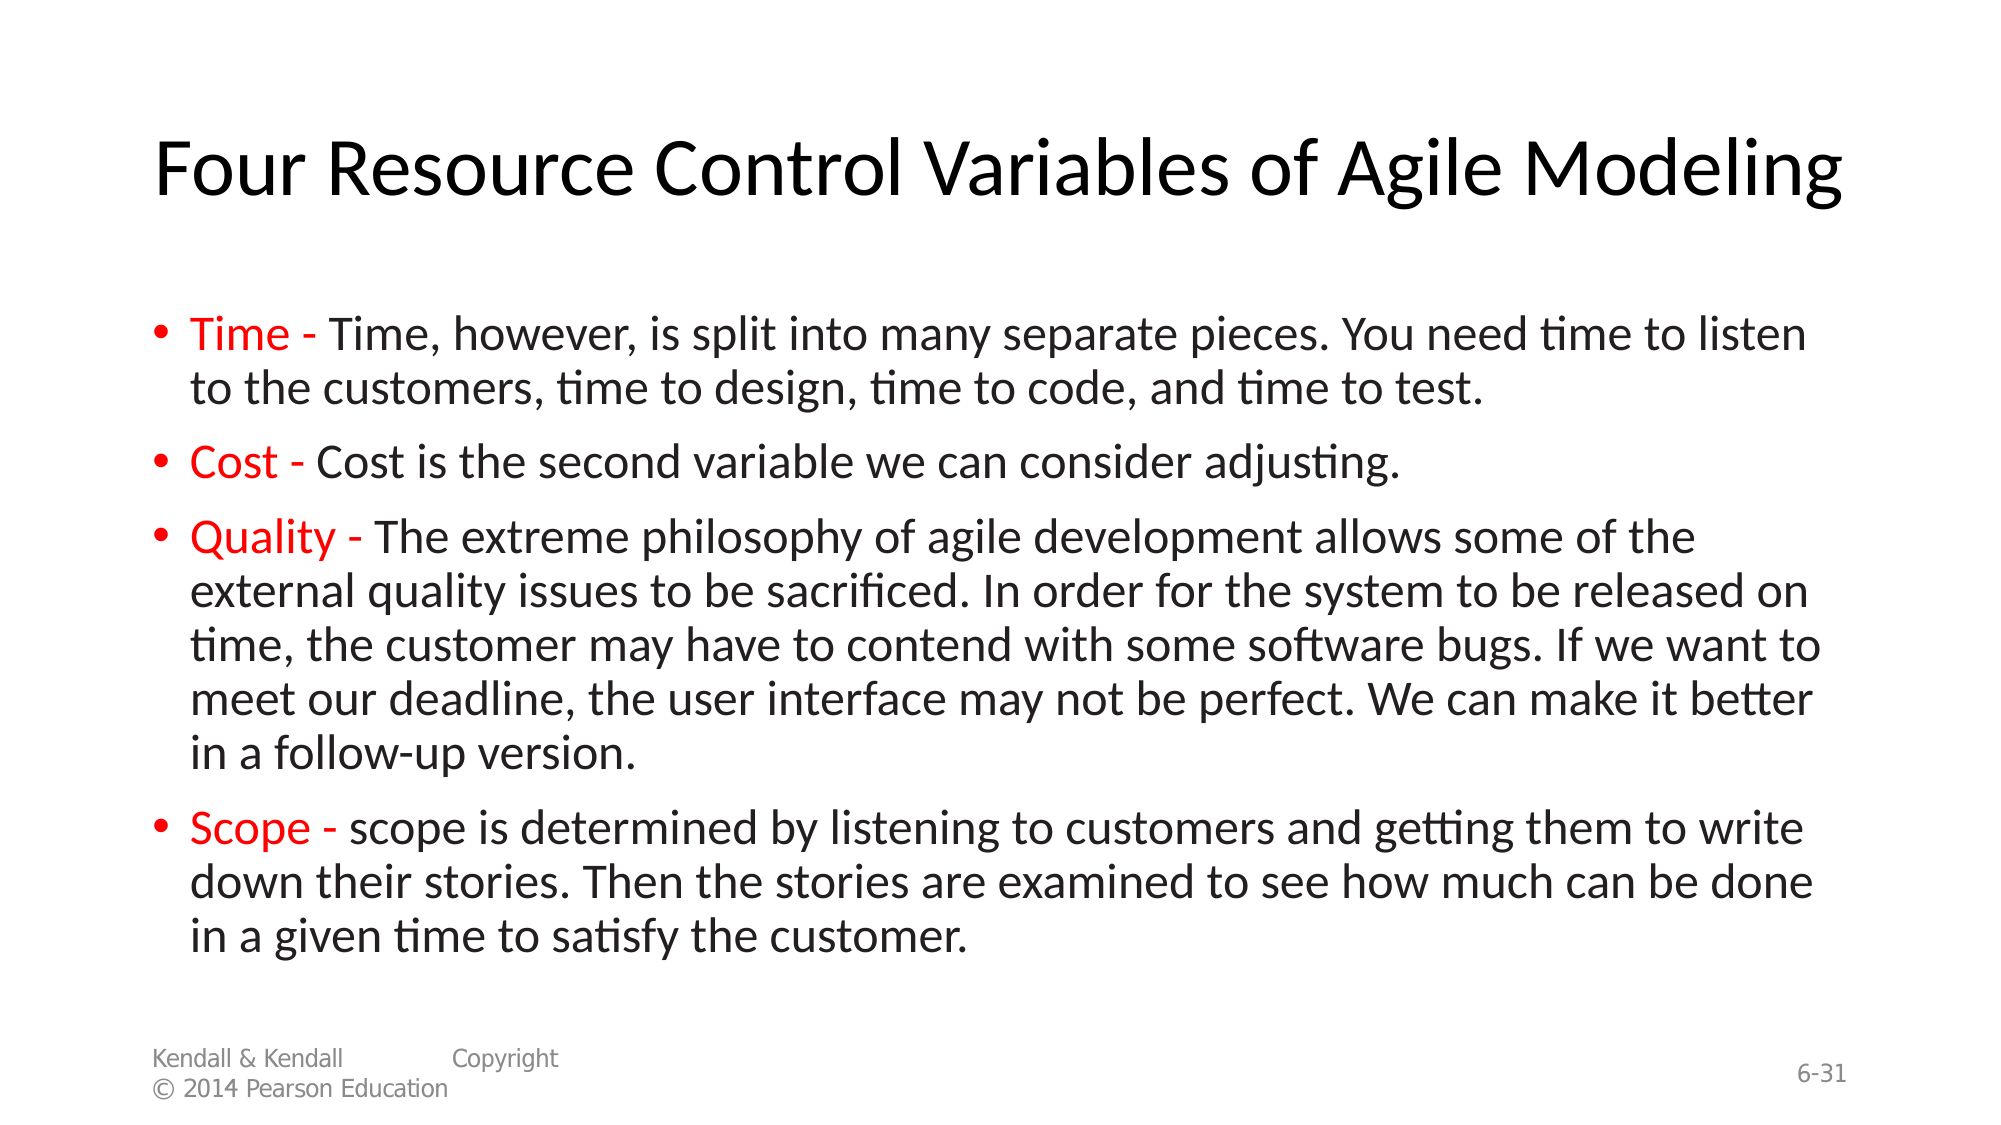

# Four Resource Control Variables of Agile Modeling
Time - Time, however, is split into many separate pieces. You need time to listen to the customers, time to design, time to code, and time to test.
Cost - Cost is the second variable we can consider adjusting.
Quality - The extreme philosophy of agile development allows some of the external quality issues to be sacrificed. In order for the system to be released on time, the customer may have to contend with some software bugs. If we want to meet our deadline, the user interface may not be perfect. We can make it better in a follow-up version.
Scope - scope is determined by listening to customers and getting them to write down their stories. Then the stories are examined to see how much can be done in a given time to satisfy the customer.

Kendall & Kendall	Copyright © 2014 Pearson Education
6-31